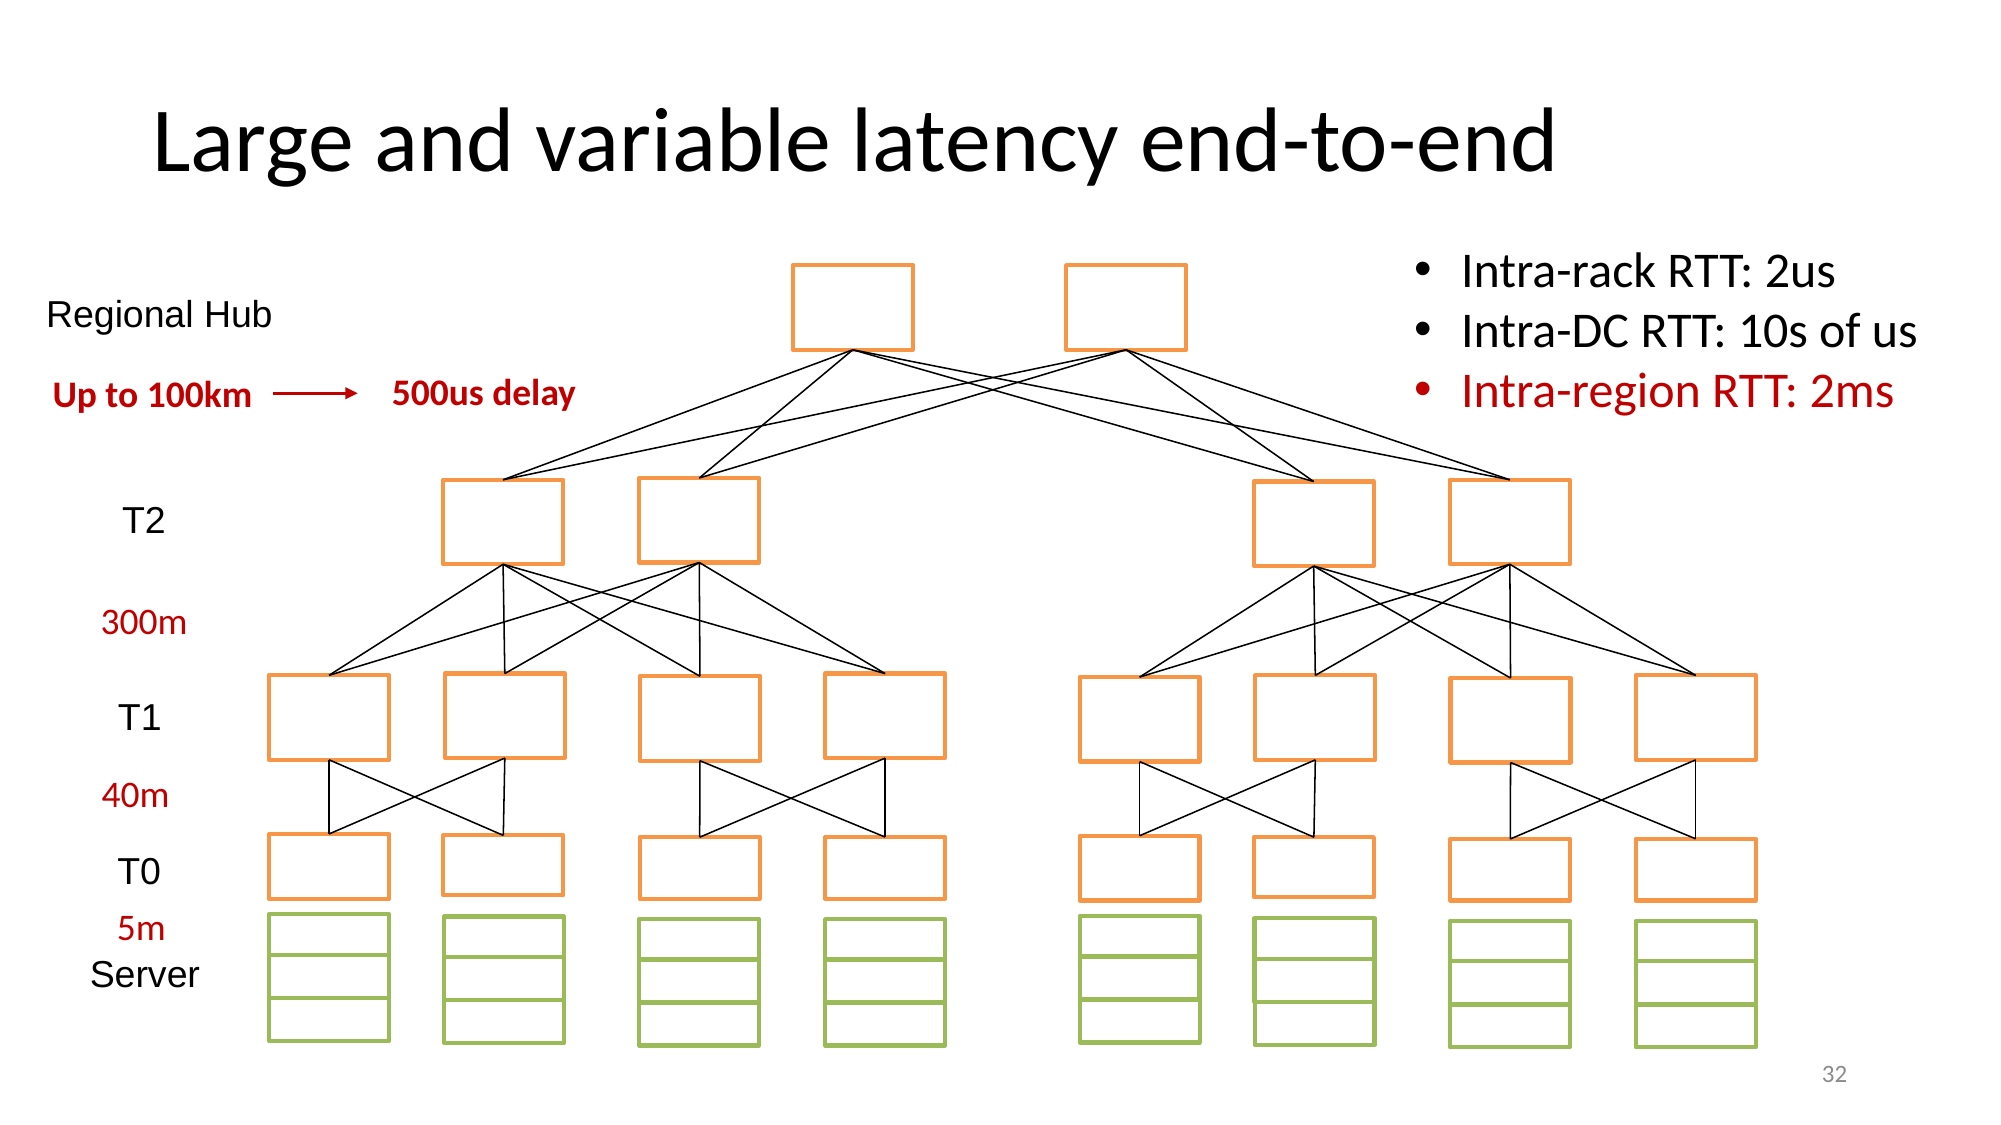

# Large and variable latency end-to-end
Intra-rack RTT: 2us
Intra-DC RTT: 10s of us
Intra-region RTT: 2ms

Regional Hub
500us delay
Up to 100km

T2
300m

T1
40m

T0
5m

Server
32